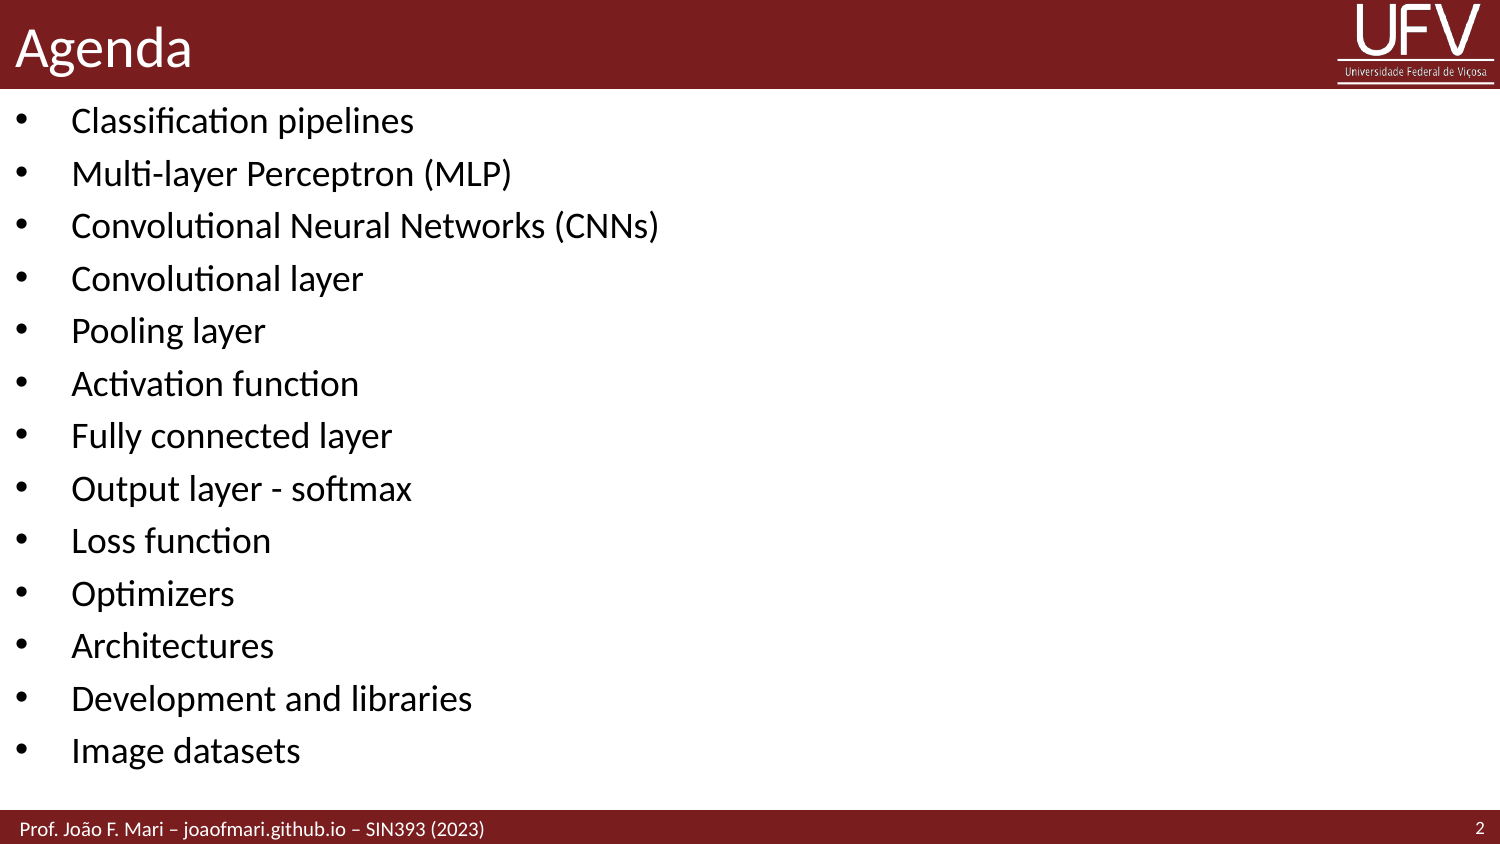

# Agenda
Classification pipelines
Multi-layer Perceptron (MLP)
Convolutional Neural Networks (CNNs)
Convolutional layer
Pooling layer
Activation function
Fully connected layer
Output layer - softmax
Loss function
Optimizers
Architectures
Development and libraries
Image datasets
2
 Prof. João F. Mari – joaofmari.github.io – SIN393 (2023)